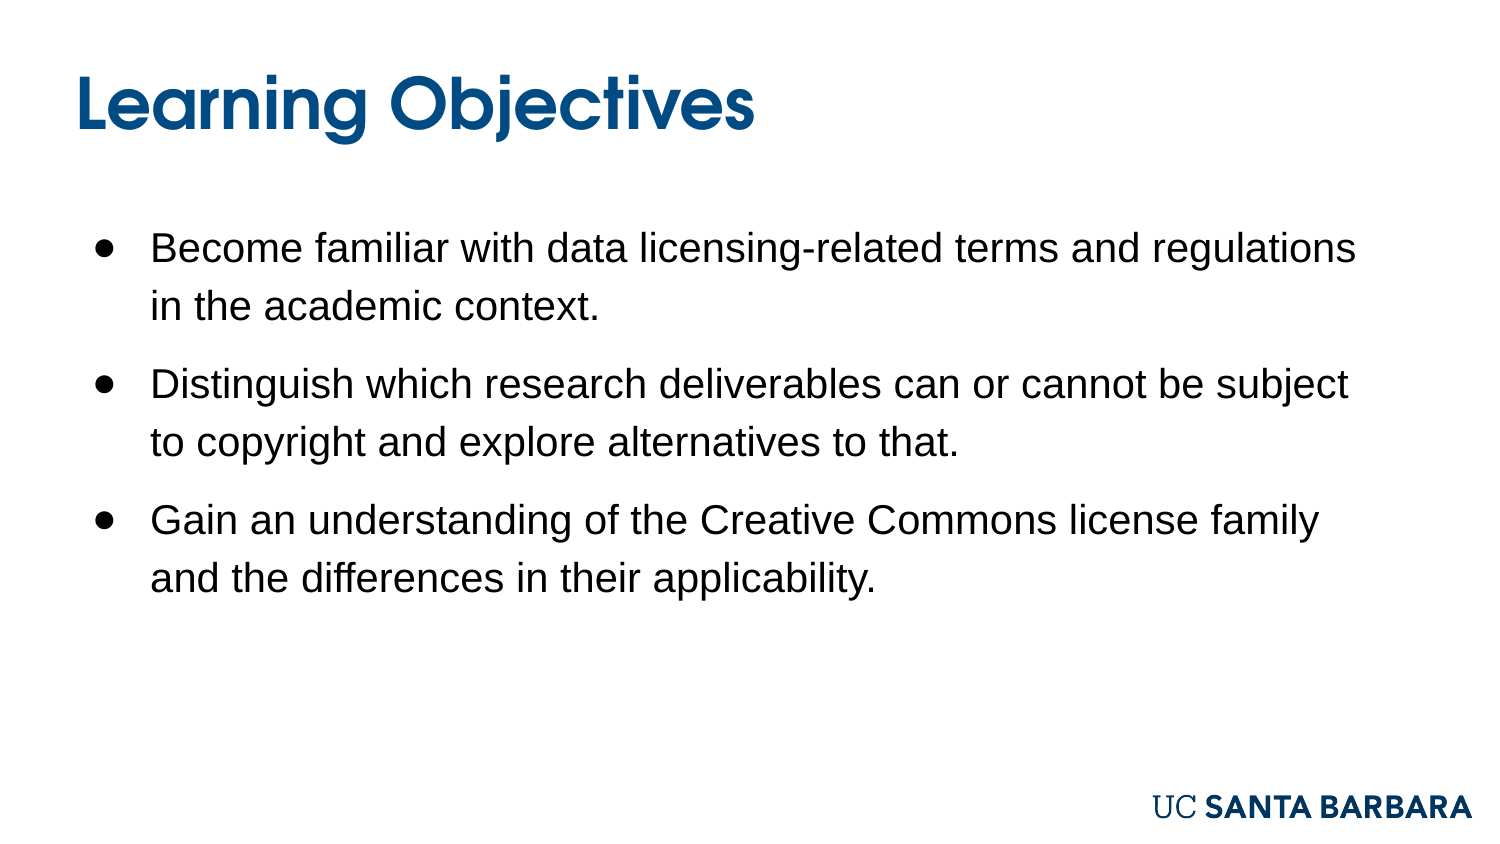

Learning Objectives
Become familiar with data licensing-related terms and regulations in the academic context.
Distinguish which research deliverables can or cannot be subject to copyright and explore alternatives to that.
Gain an understanding of the Creative Commons license family and the differences in their applicability.